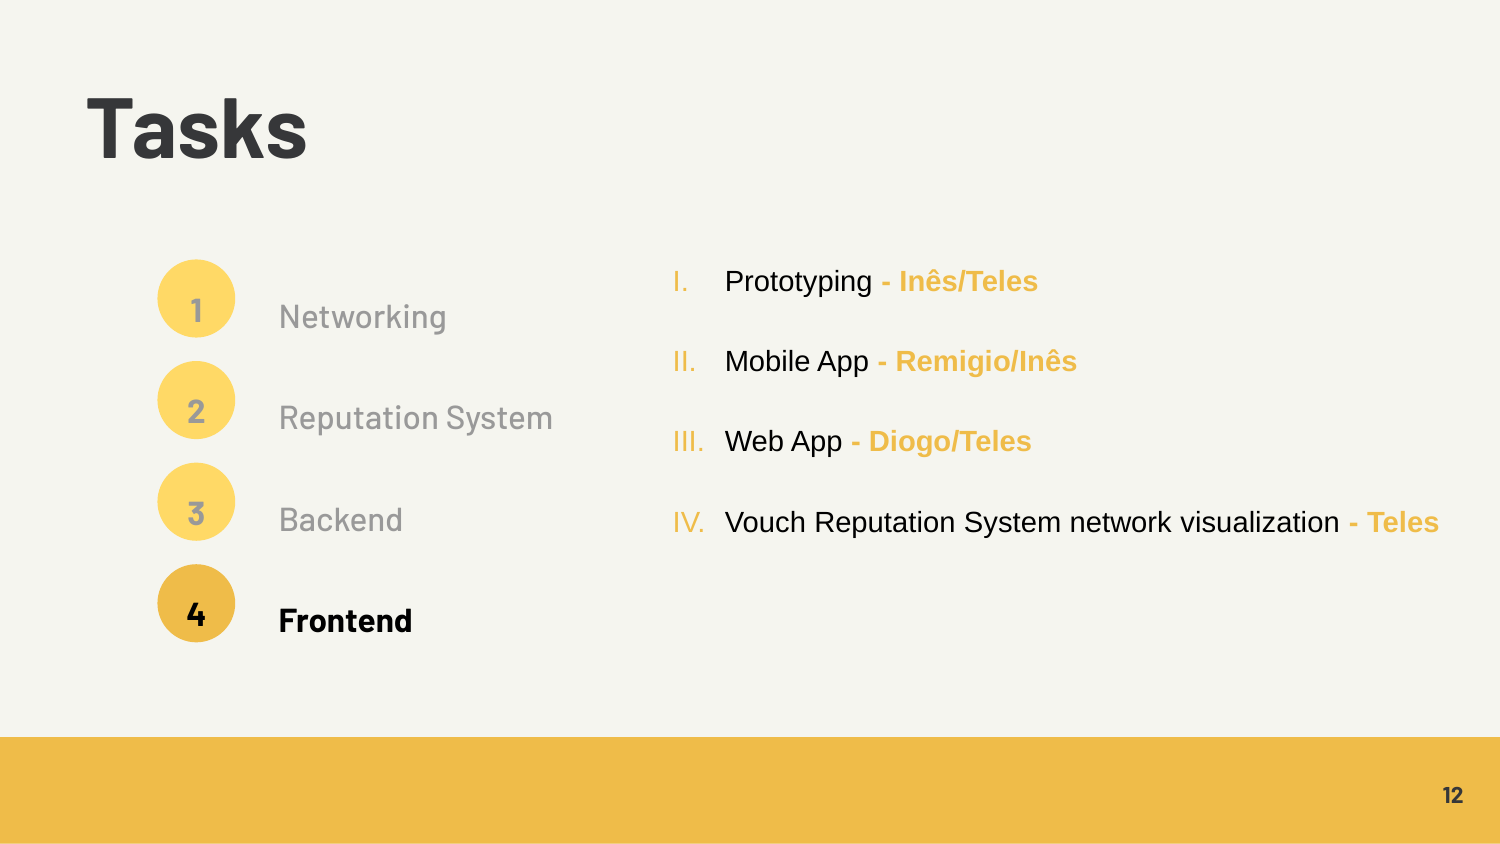

# Tasks
Prototyping - Inês/Teles

Mobile App - Remigio/Inês

Web App - Diogo/Teles

Vouch Reputation System network visualization - Teles

Networking

1

Reputation System

2

Backend

3

Frontend

4

12